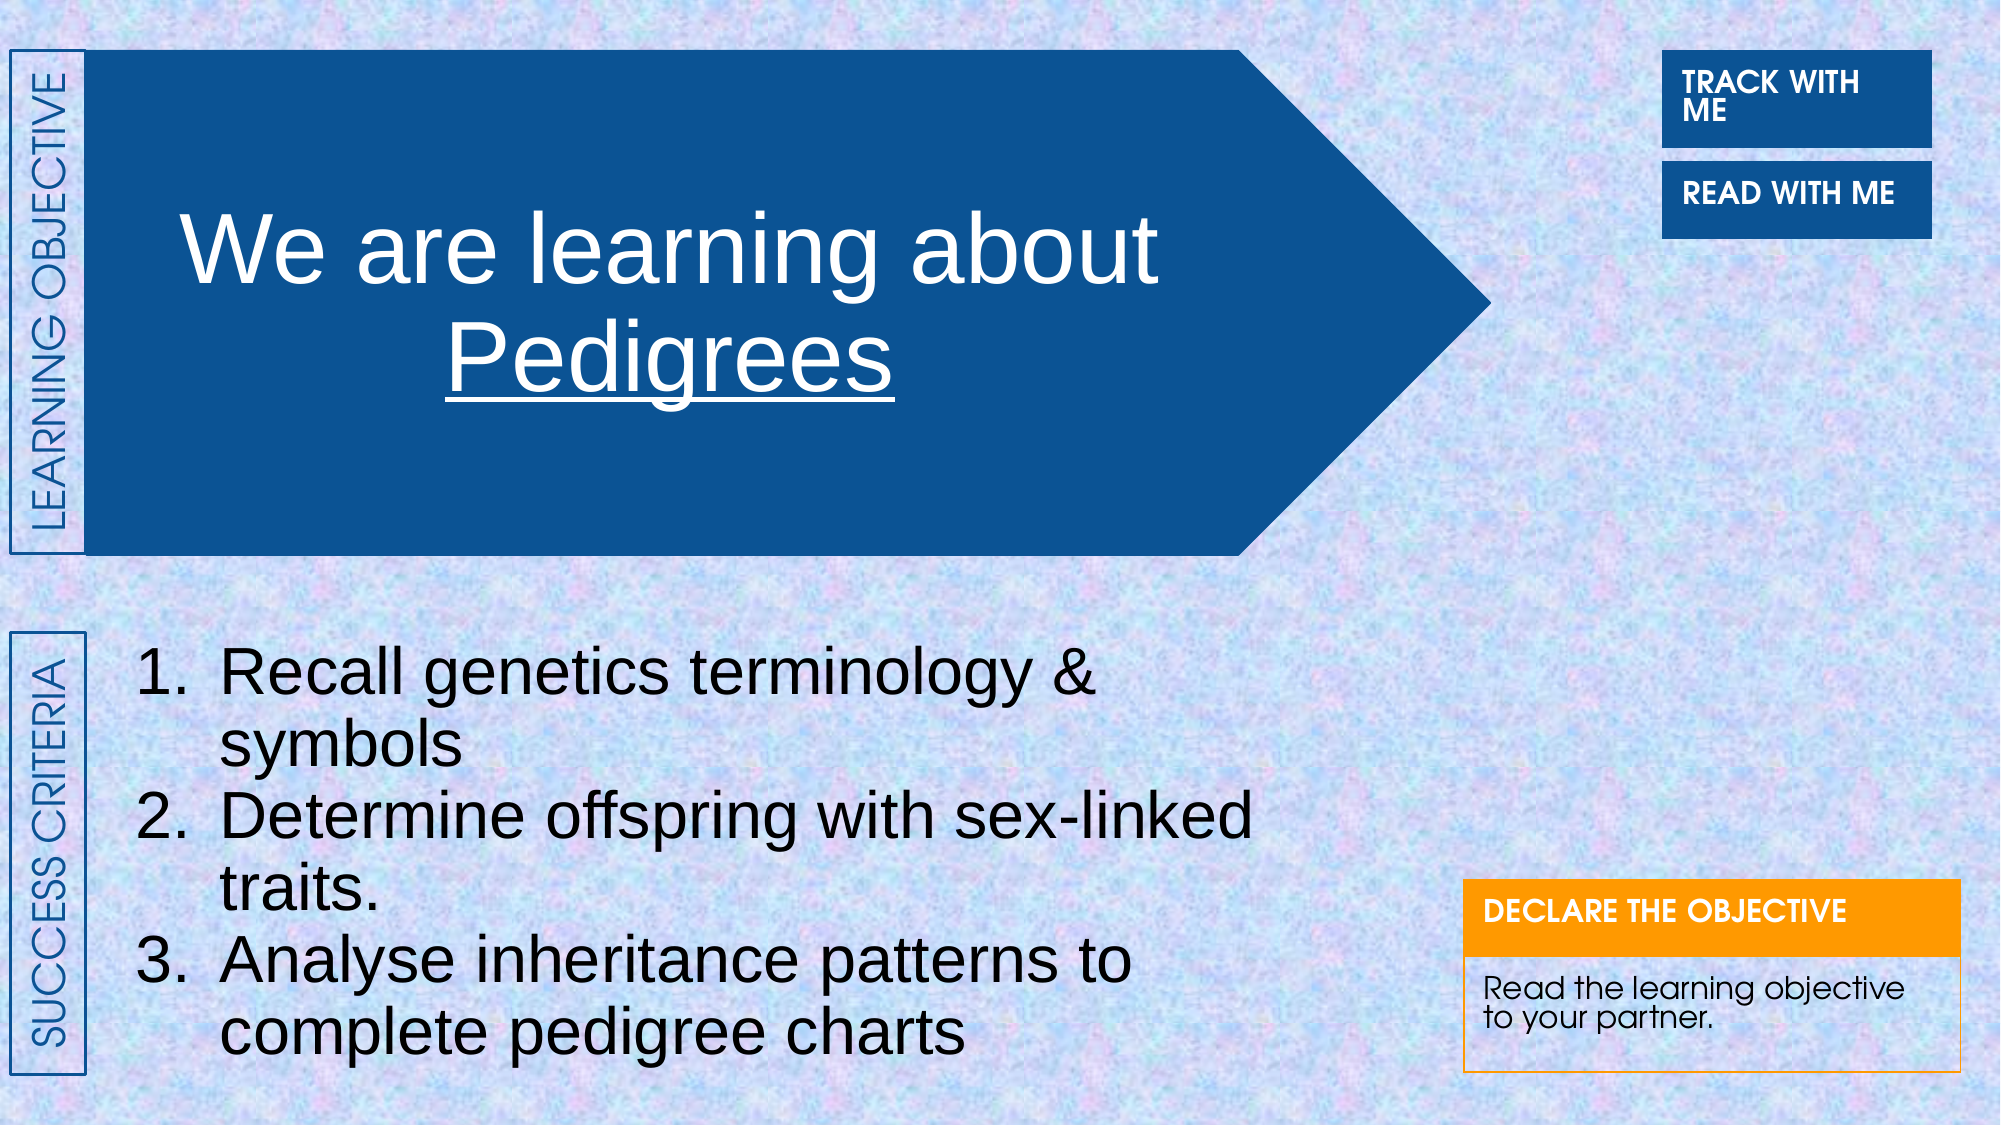

| TRACK WITH ME |
| --- |
# We are learning about Pedigrees
| READ WITH ME |
| --- |
Recall genetics terminology & symbols
Determine offspring with sex-linked traits.
Analyse inheritance patterns to complete pedigree charts
| DECLARE THE OBJECTIVE |
| --- |
| Read the learning objective to your partner. |